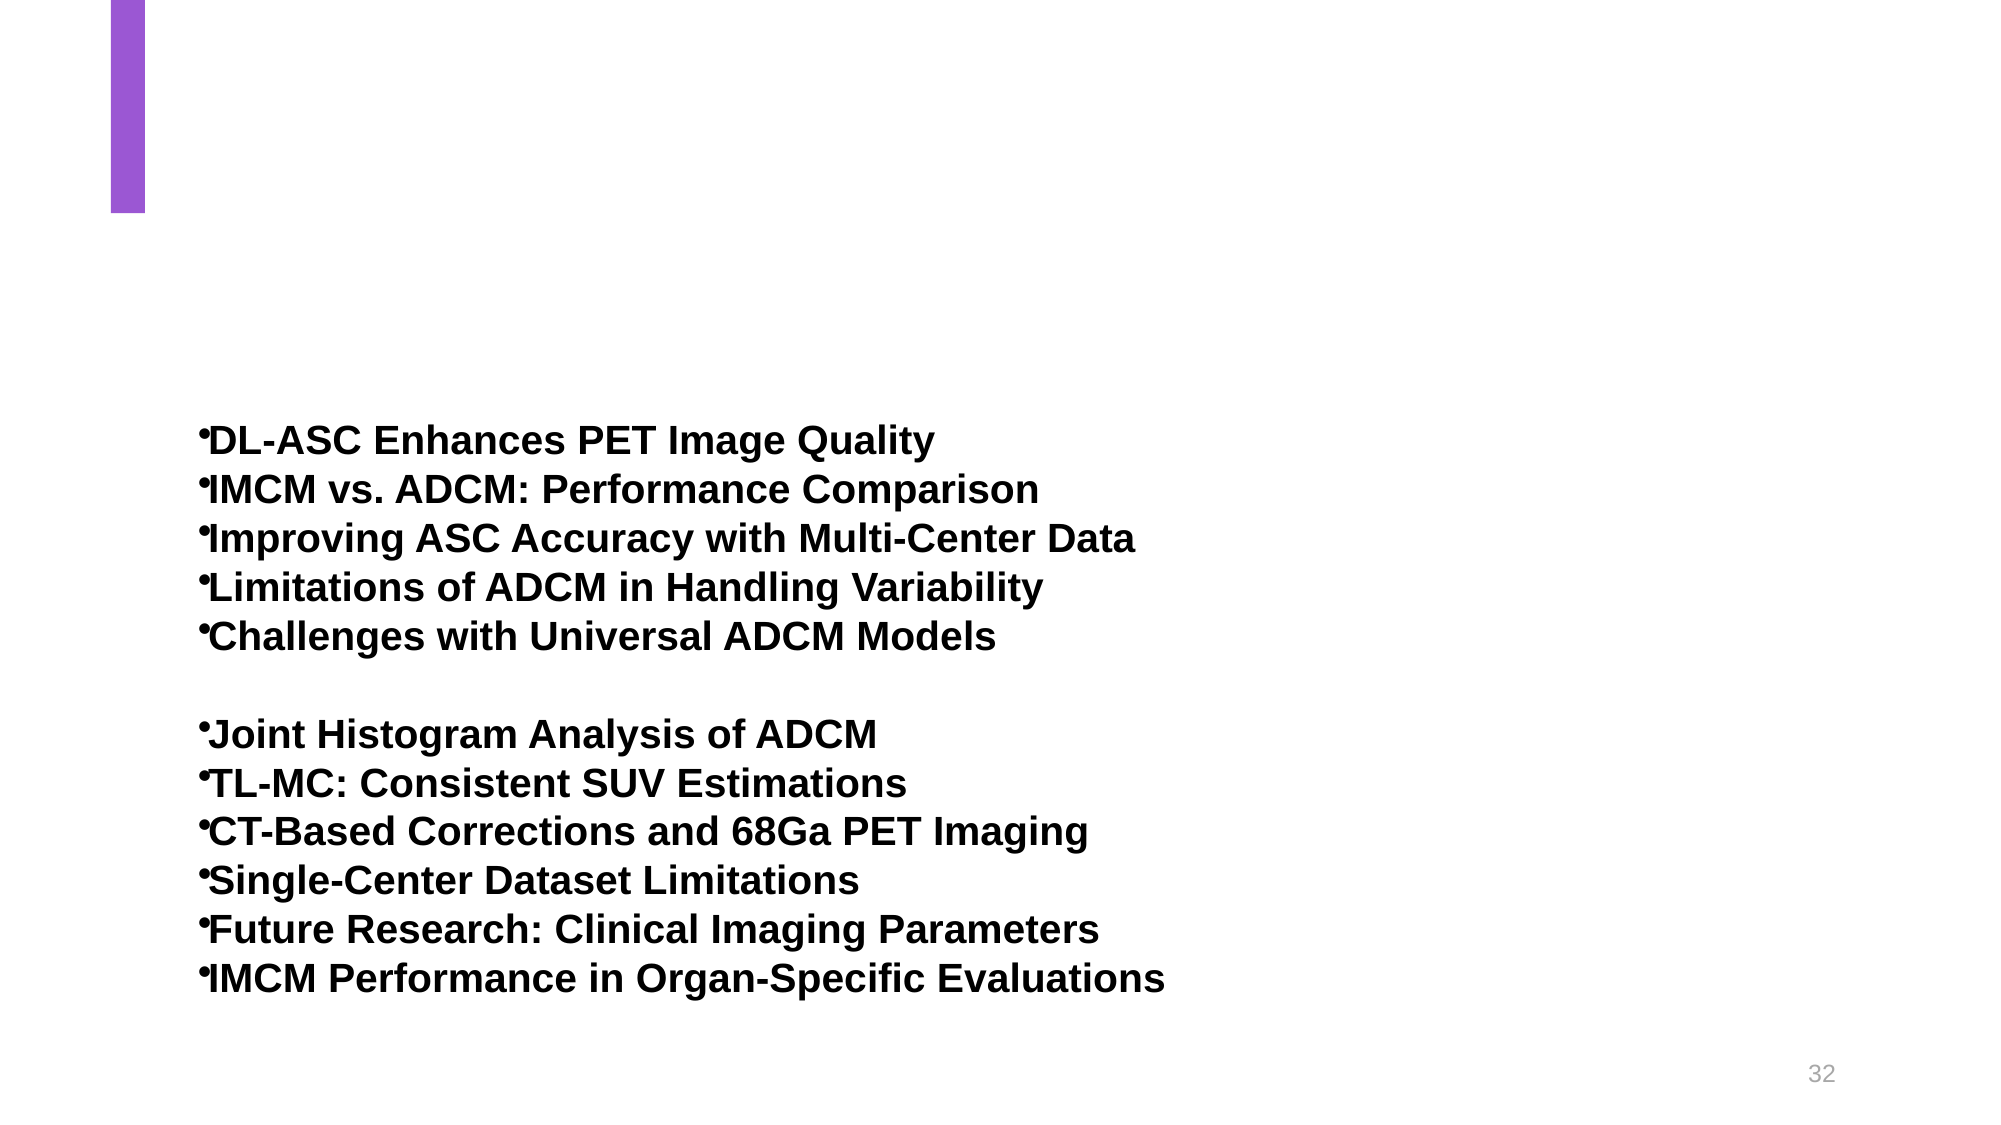

#
DL-ASC Enhances PET Image Quality
IMCM vs. ADCM: Performance Comparison
Improving ASC Accuracy with Multi-Center Data
Limitations of ADCM in Handling Variability
Challenges with Universal ADCM Models

Joint Histogram Analysis of ADCM
TL-MC: Consistent SUV Estimations
CT-Based Corrections and 68Ga PET Imaging
Single-Center Dataset Limitations
Future Research: Clinical Imaging Parameters
IMCM Performance in Organ-Specific Evaluations
32